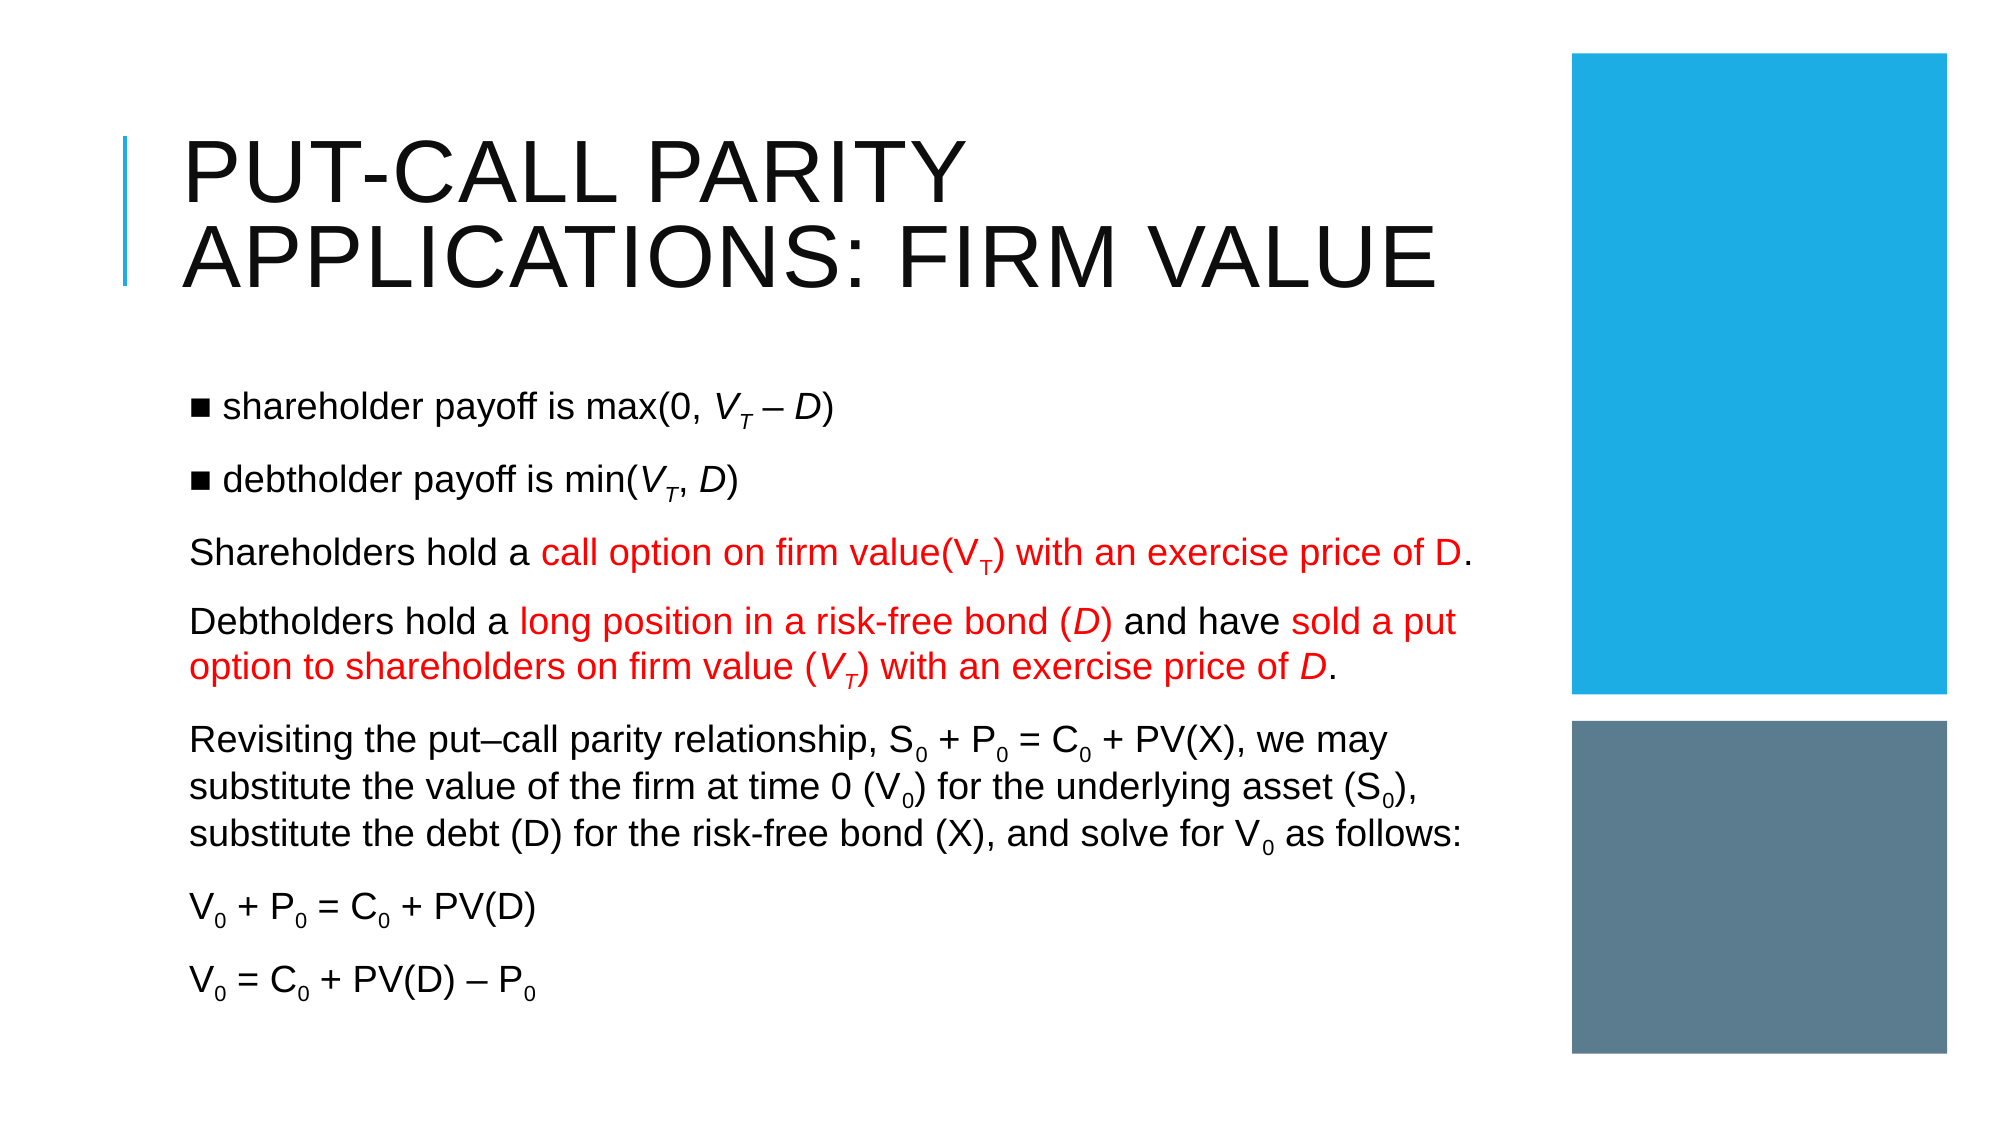

# Put-call parity applications: firm value
■ shareholder payoff is max(0, VT – D)
■ debtholder payoff is min(VT, D)
Shareholders hold a call option on firm value(VT) with an exercise price of D.
Debtholders hold a long position in a risk-free bond (D) and have sold a put option to shareholders on firm value (VT) with an exercise price of D.
Revisiting the put–call parity relationship, S0 + P0 = C0 + PV(X), we may substitute the value of the firm at time 0 (V0) for the underlying asset (S0), substitute the debt (D) for the risk-free bond (X), and solve for V0 as follows:
V0 + P0 = C0 + PV(D)
V0 = C0 + PV(D) – P0